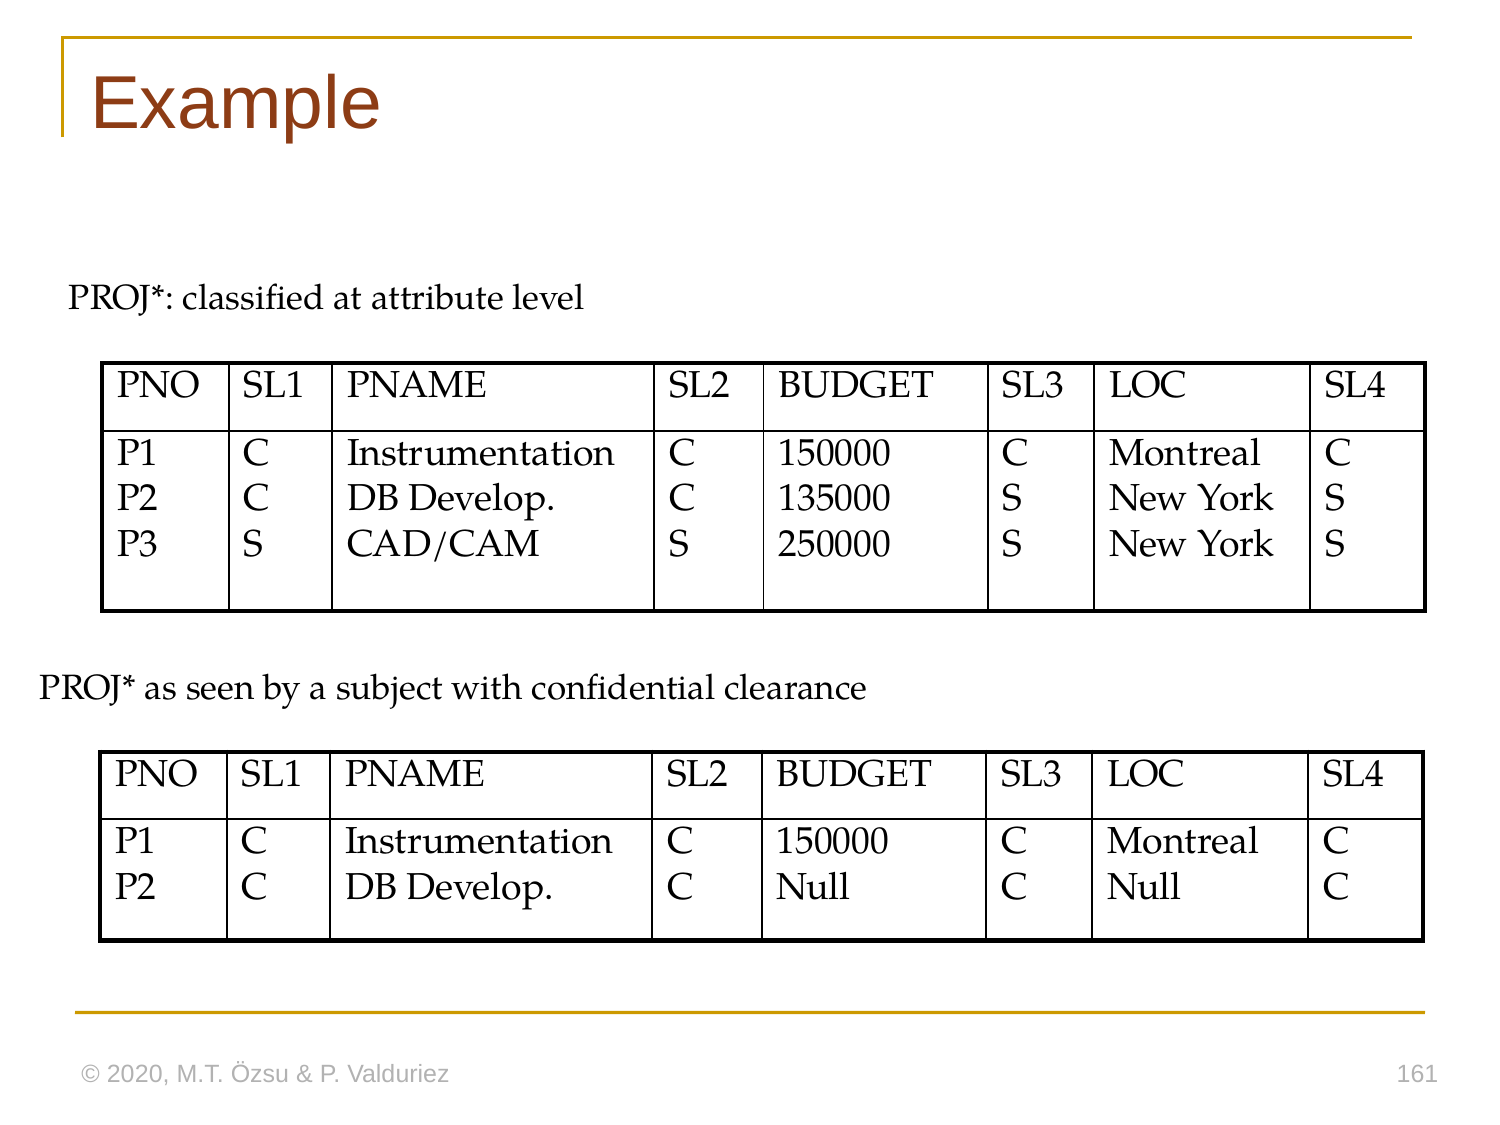

# Example
PROJ*: classified at attribute level
| PNO | SL1 | PNAME | SL2 | BUDGET | SL3 | LOC | SL4 |
| --- | --- | --- | --- | --- | --- | --- | --- |
| P1 P2 P3 | C C S | Instrumentation DB Develop. CAD/CAM | C C S | 150000 135000 250000 | C S S | Montreal New York New York | C S S |
PROJ* as seen by a subject with confidential clearance
| PNO | SL1 | PNAME | SL2 | BUDGET | SL3 | LOC | SL4 |
| --- | --- | --- | --- | --- | --- | --- | --- |
| P1 P2 | C C | Instrumentation DB Develop. | C C | 150000 Null | C C | Montreal Null | C C |
© 2020, M.T. Özsu & P. Valduriez
161